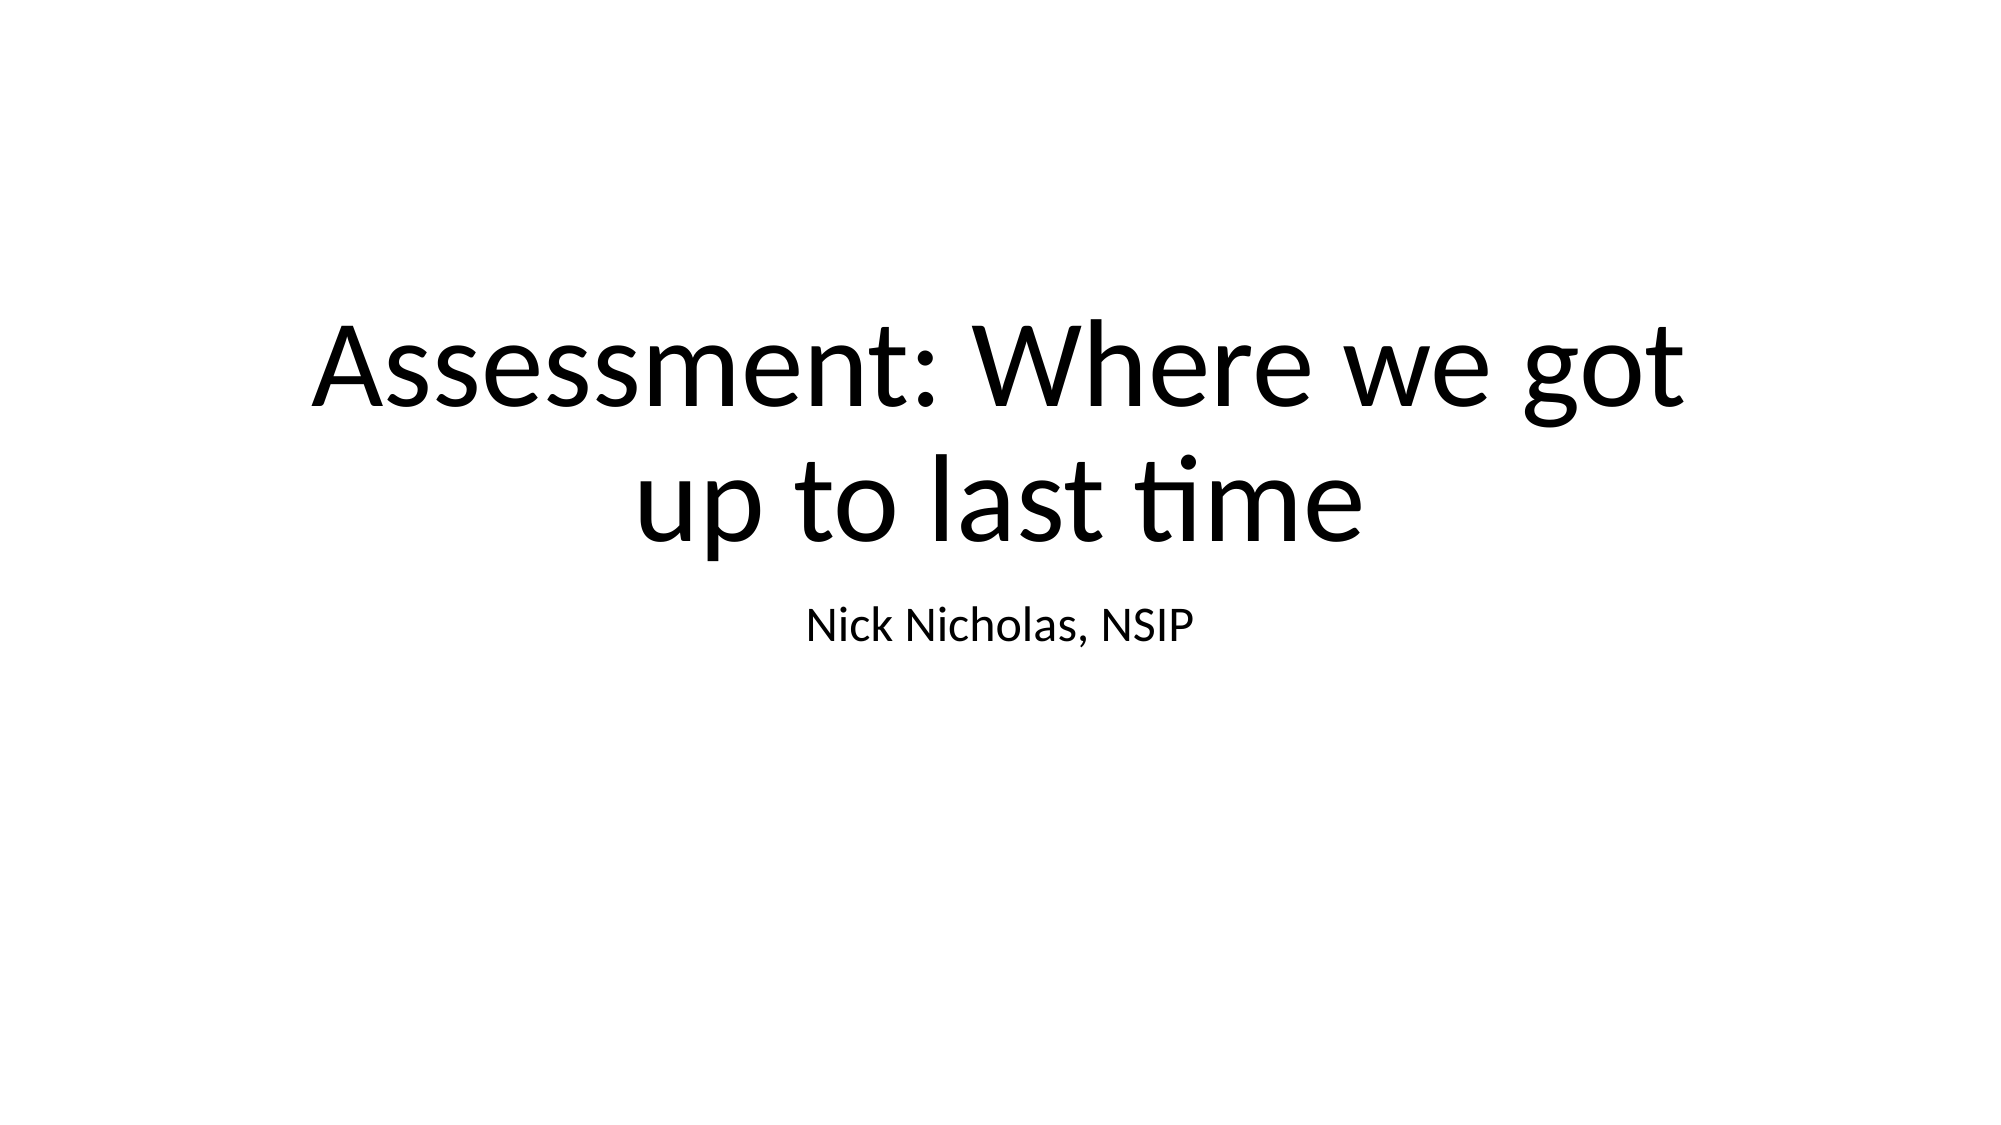

# Assessment: Where we got up to last time
Nick Nicholas, NSIP